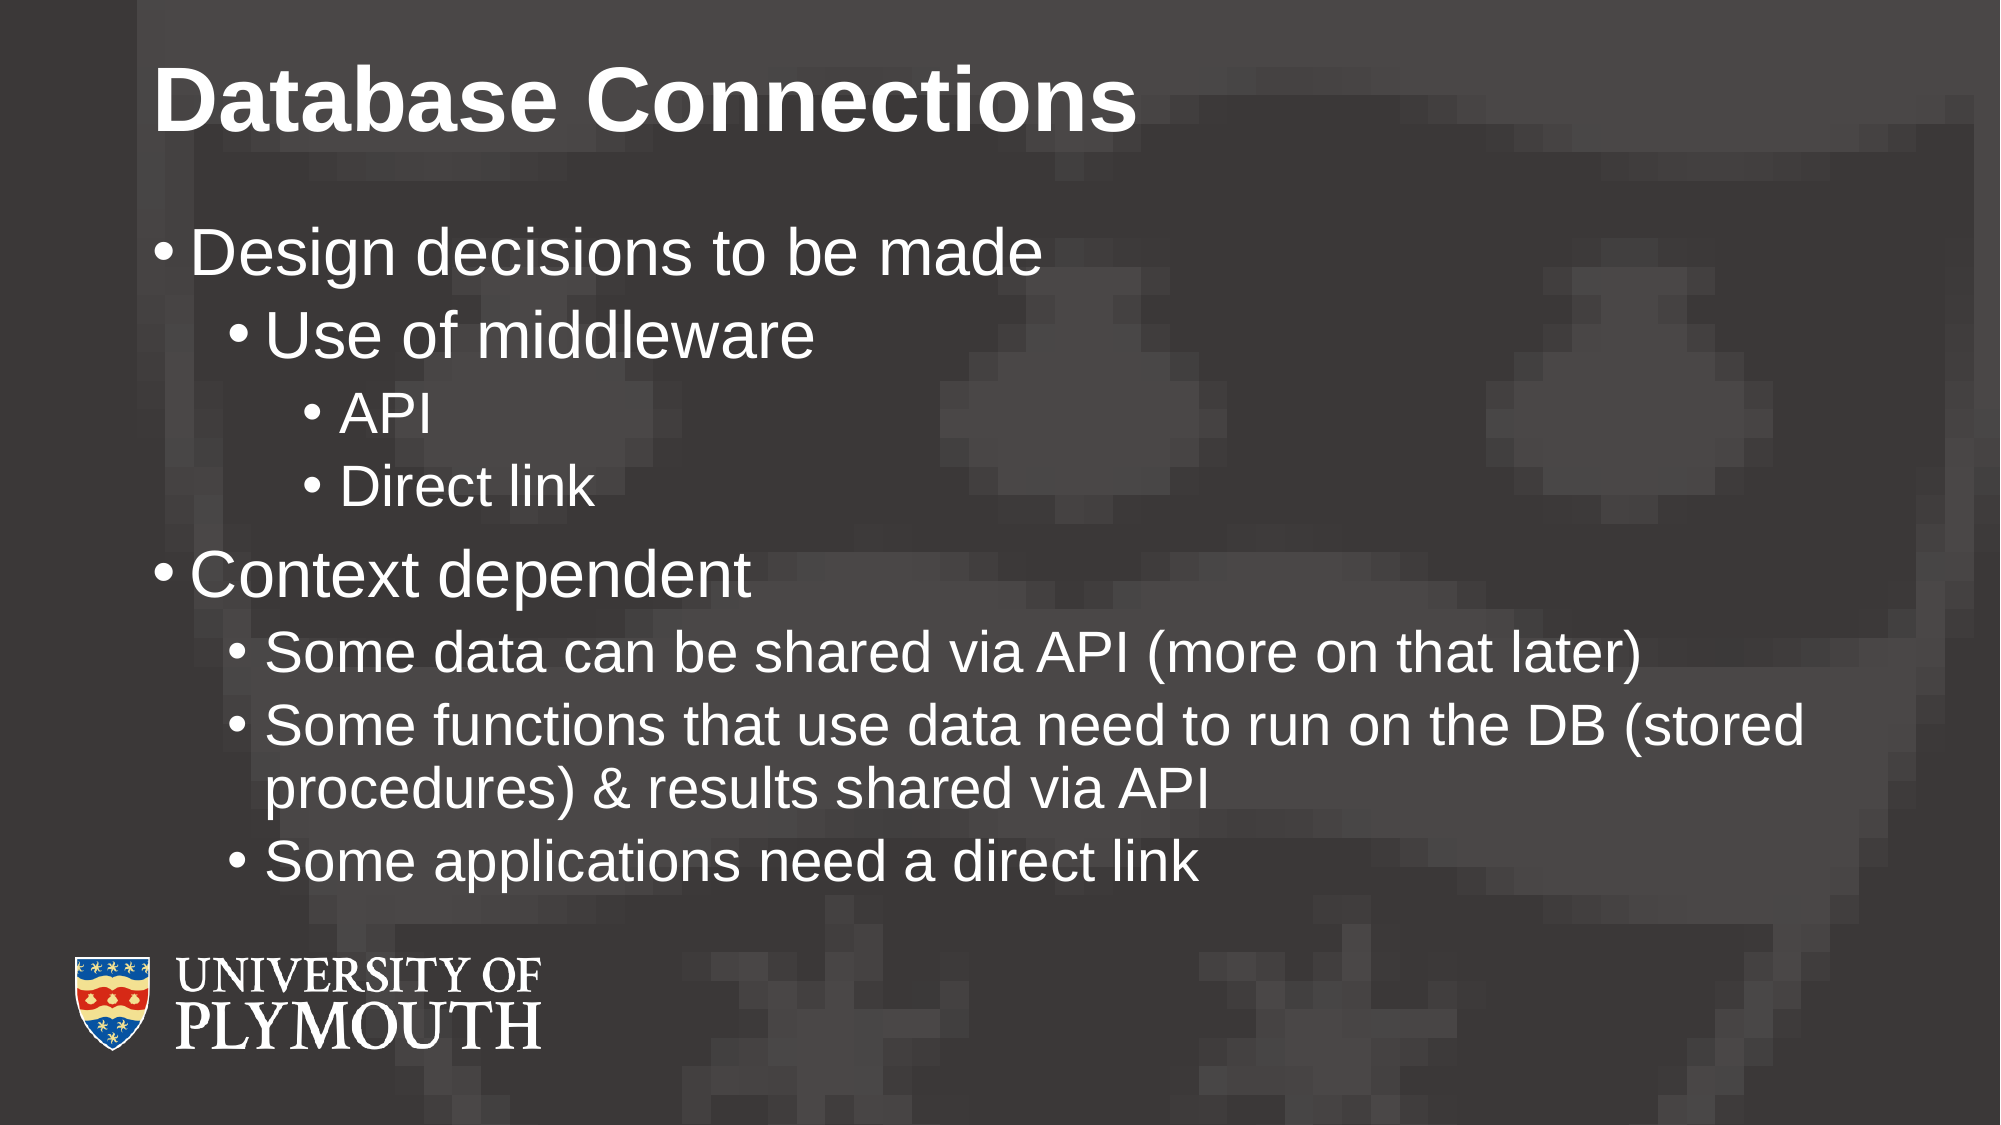

# Database Connections
Design decisions to be made
Use of middleware
API
Direct link
Context dependent
Some data can be shared via API (more on that later)
Some functions that use data need to run on the DB (stored procedures) & results shared via API
Some applications need a direct link